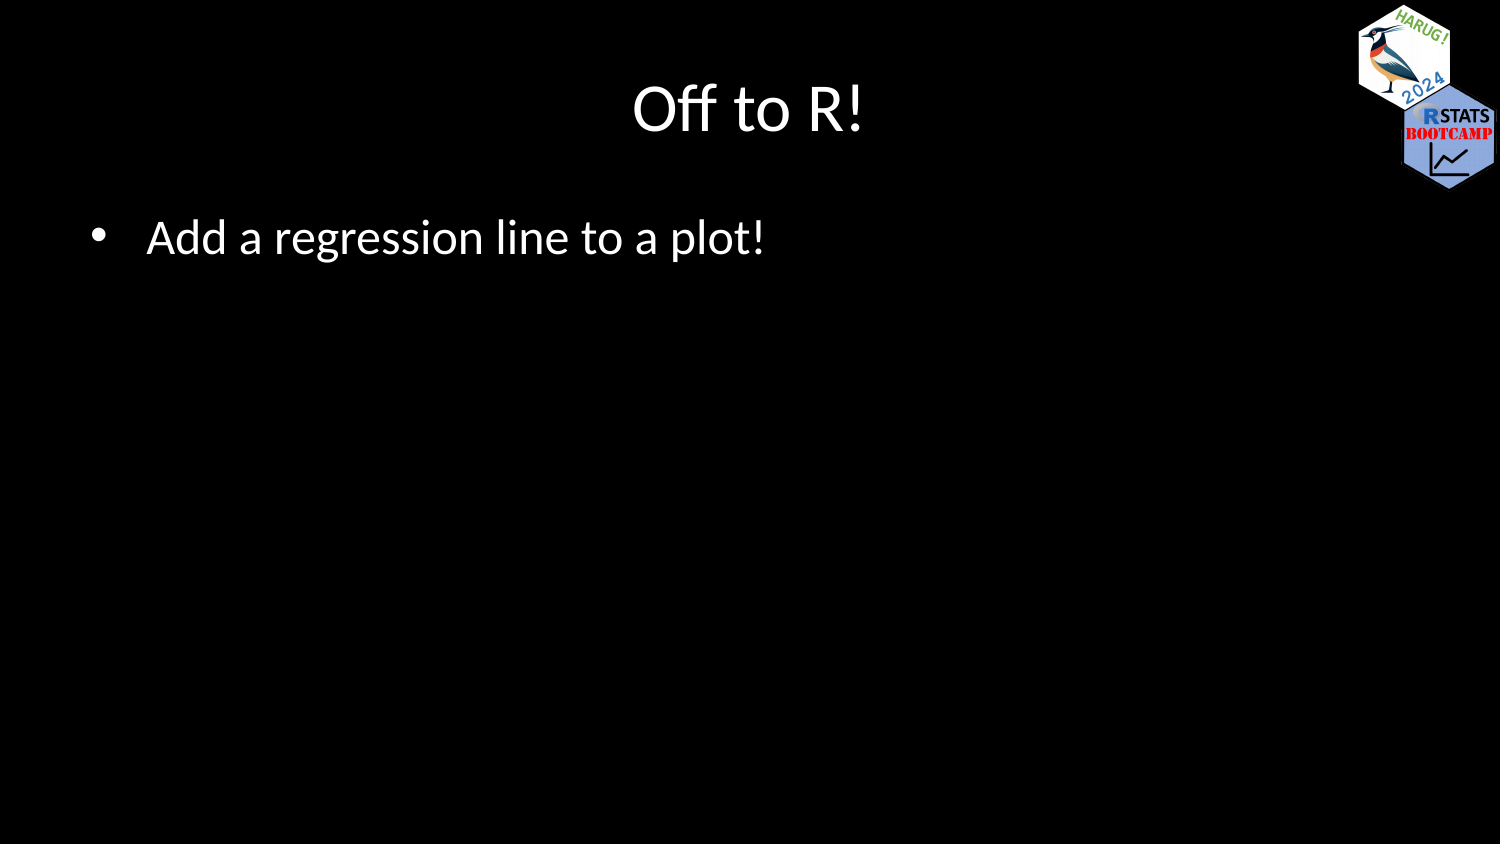

# Off to R!
Add a regression line to a plot!